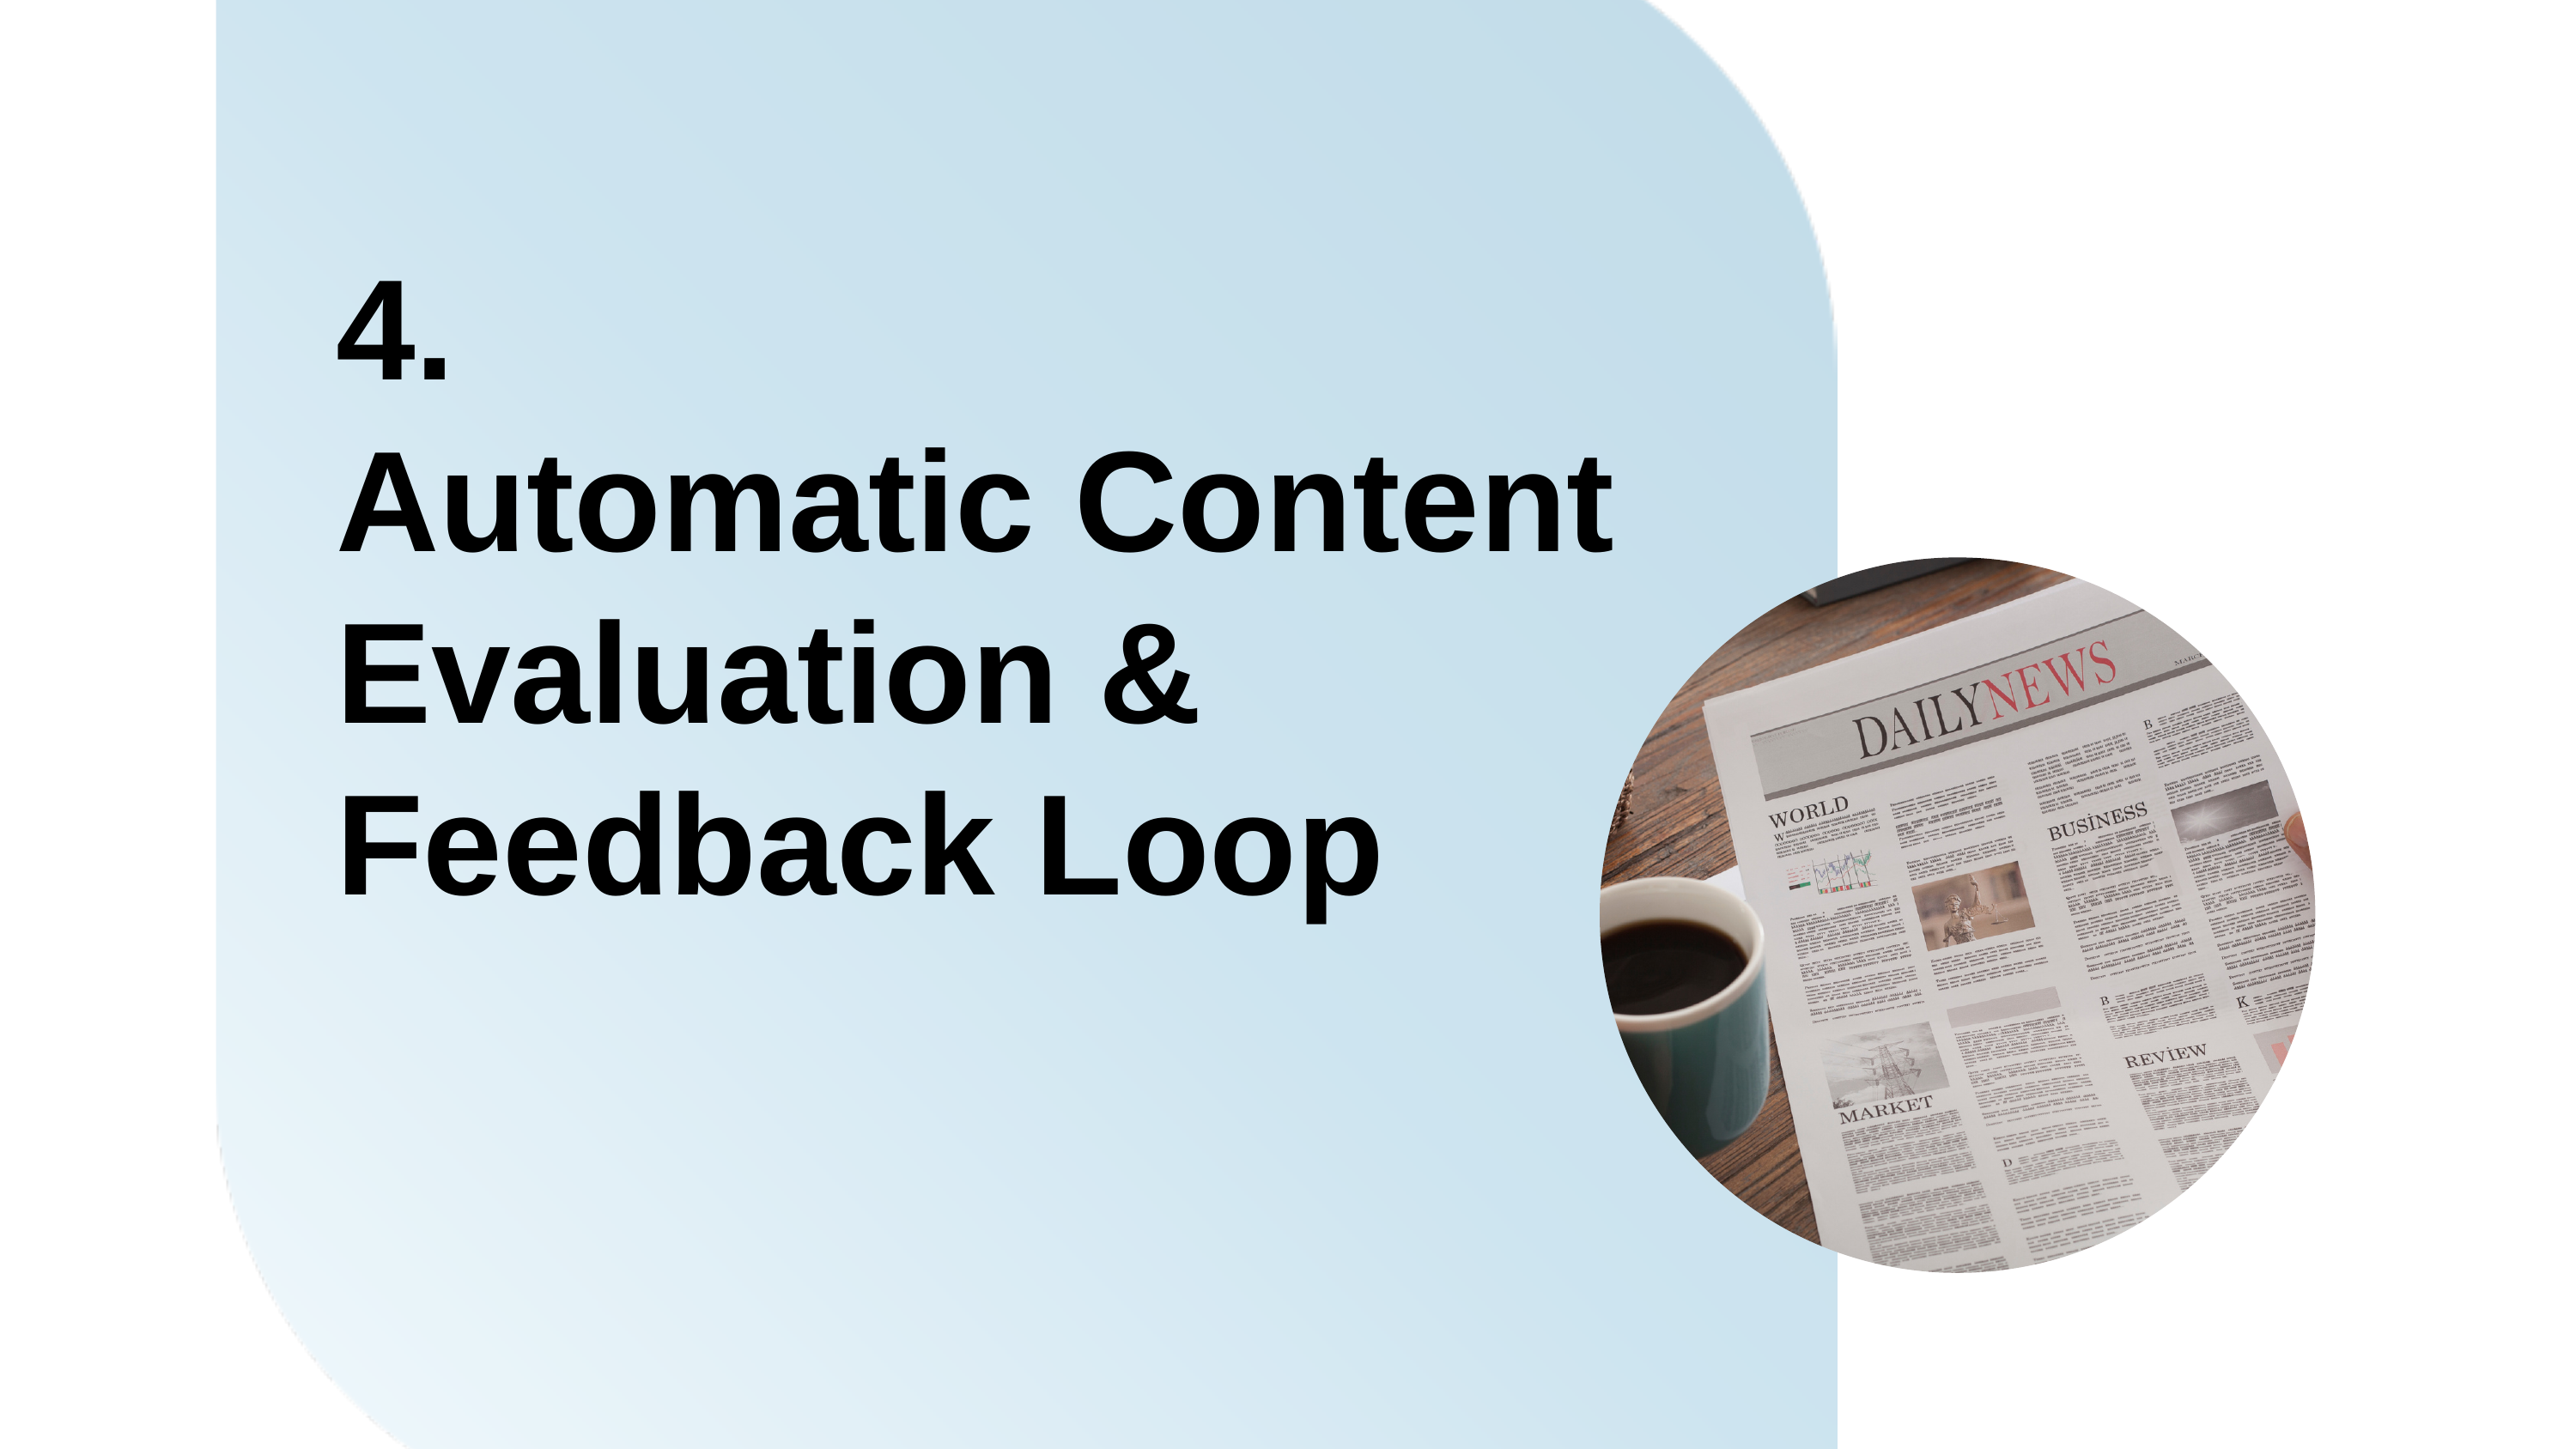

4.
Automatic Content Evaluation & Feedback Loop